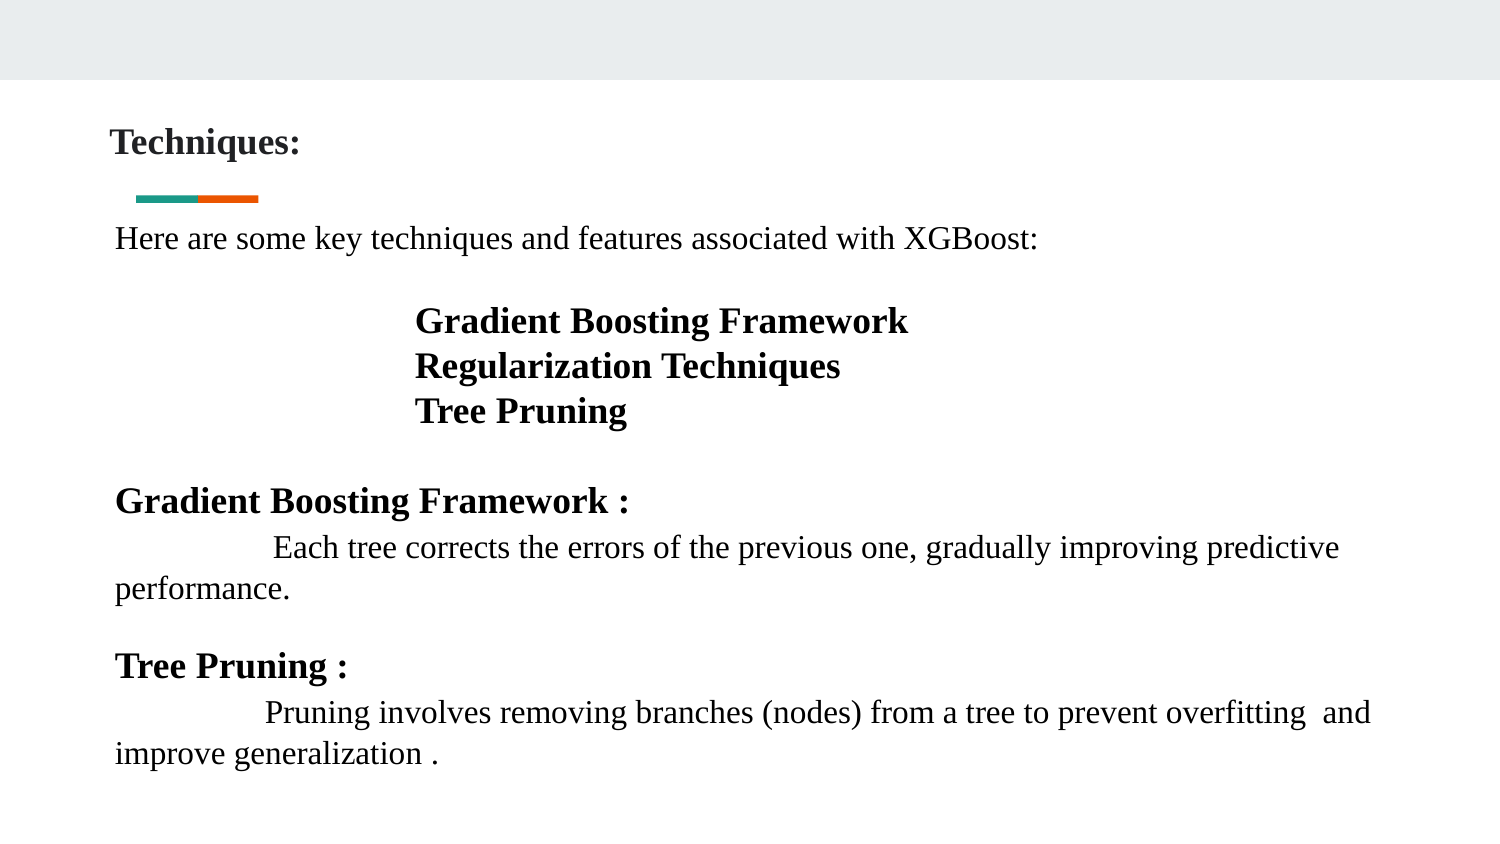

Techniques:
Here are some key techniques and features associated with XGBoost:

		Gradient Boosting Framework
		Regularization Techniques
		Tree Pruning

Gradient Boosting Framework :
	 Each tree corrects the errors of the previous one, gradually improving predictive performance.

Tree Pruning :
	Pruning involves removing branches (nodes) from a tree to prevent overfitting  and improve generalization .